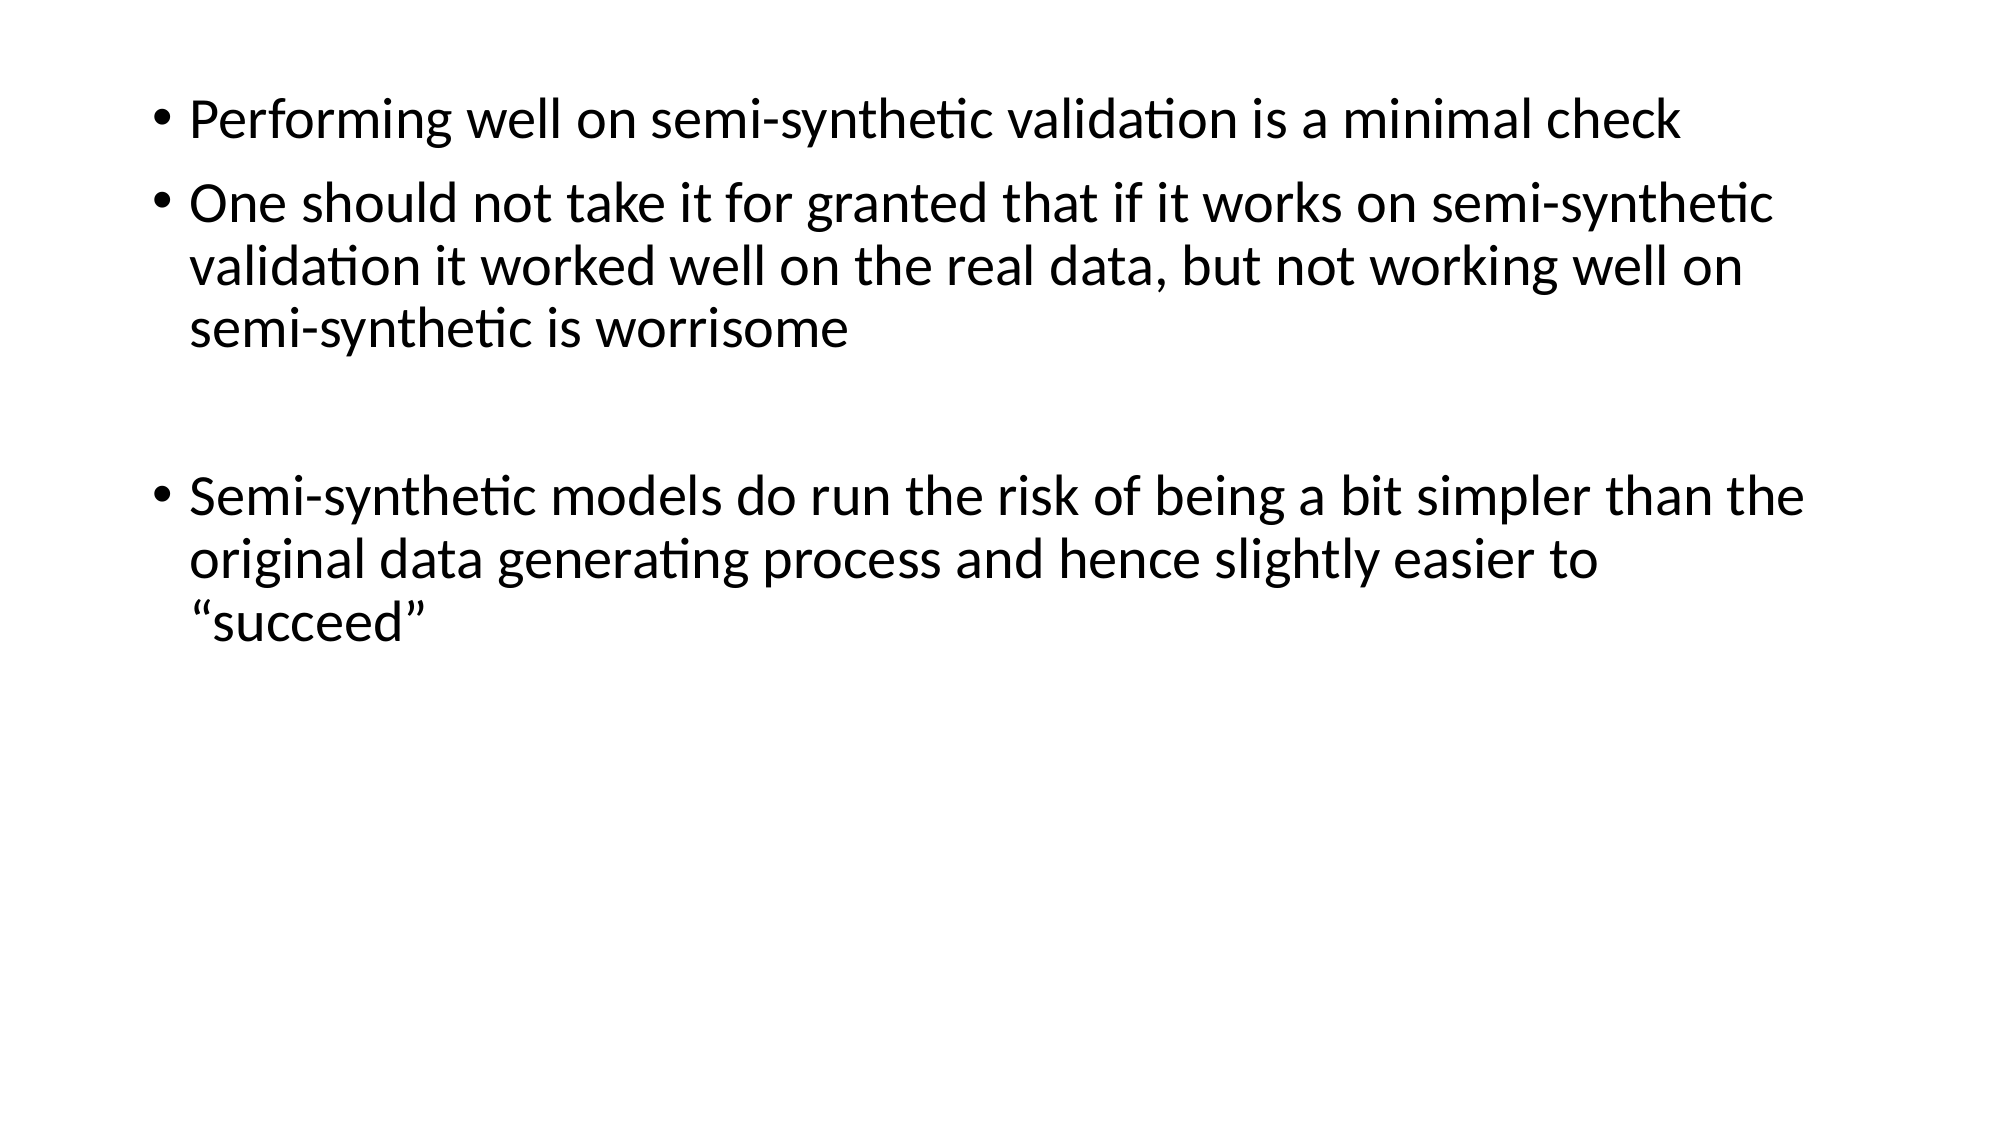

Performing well on semi-synthetic validation is a minimal check
One should not take it for granted that if it works on semi-synthetic validation it worked well on the real data, but not working well on semi-synthetic is worrisome

Semi-synthetic models do run the risk of being a bit simpler than the original data generating process and hence slightly easier to “succeed”